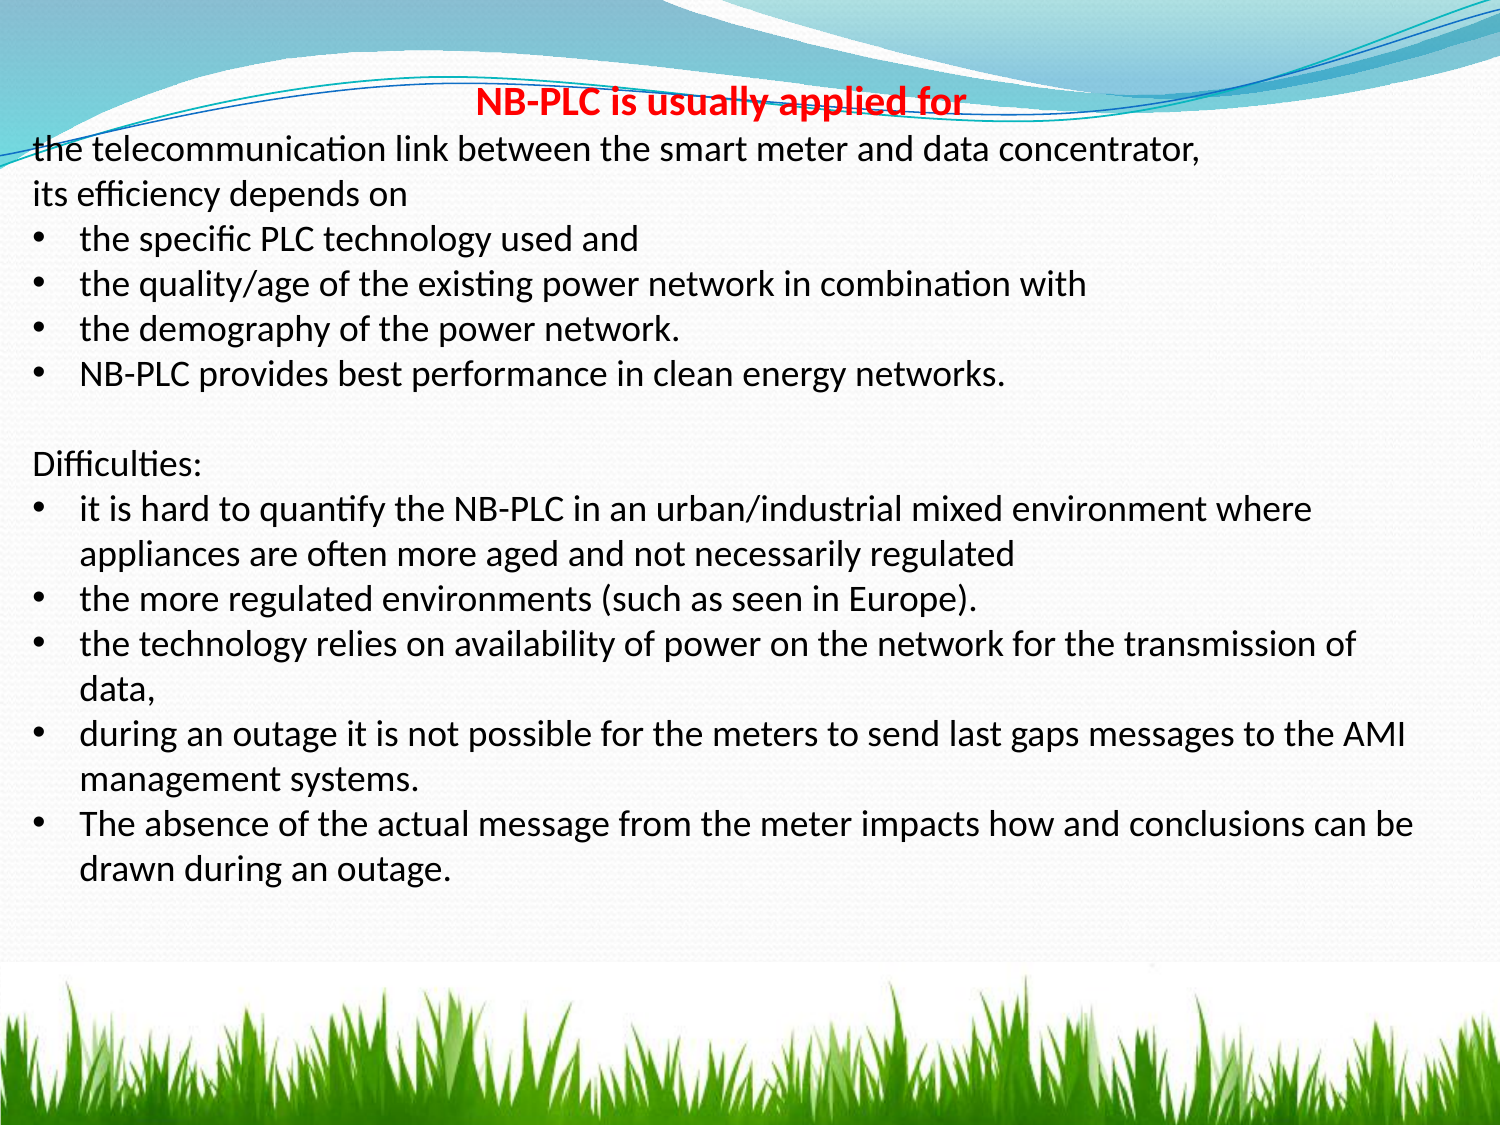

NB-PLC is usually applied for
the telecommunication link between the smart meter and data concentrator,
its efficiency depends on
the specific PLC technology used and
the quality/age of the existing power network in combination with
the demography of the power network.
NB-PLC provides best performance in clean energy networks.

Difficulties:
it is hard to quantify the NB-PLC in an urban/industrial mixed environment where appliances are often more aged and not necessarily regulated
the more regulated environments (such as seen in Europe).
the technology relies on availability of power on the network for the transmission of data,
during an outage it is not possible for the meters to send last gaps messages to the AMI management systems.
The absence of the actual message from the meter impacts how and conclusions can be drawn during an outage.